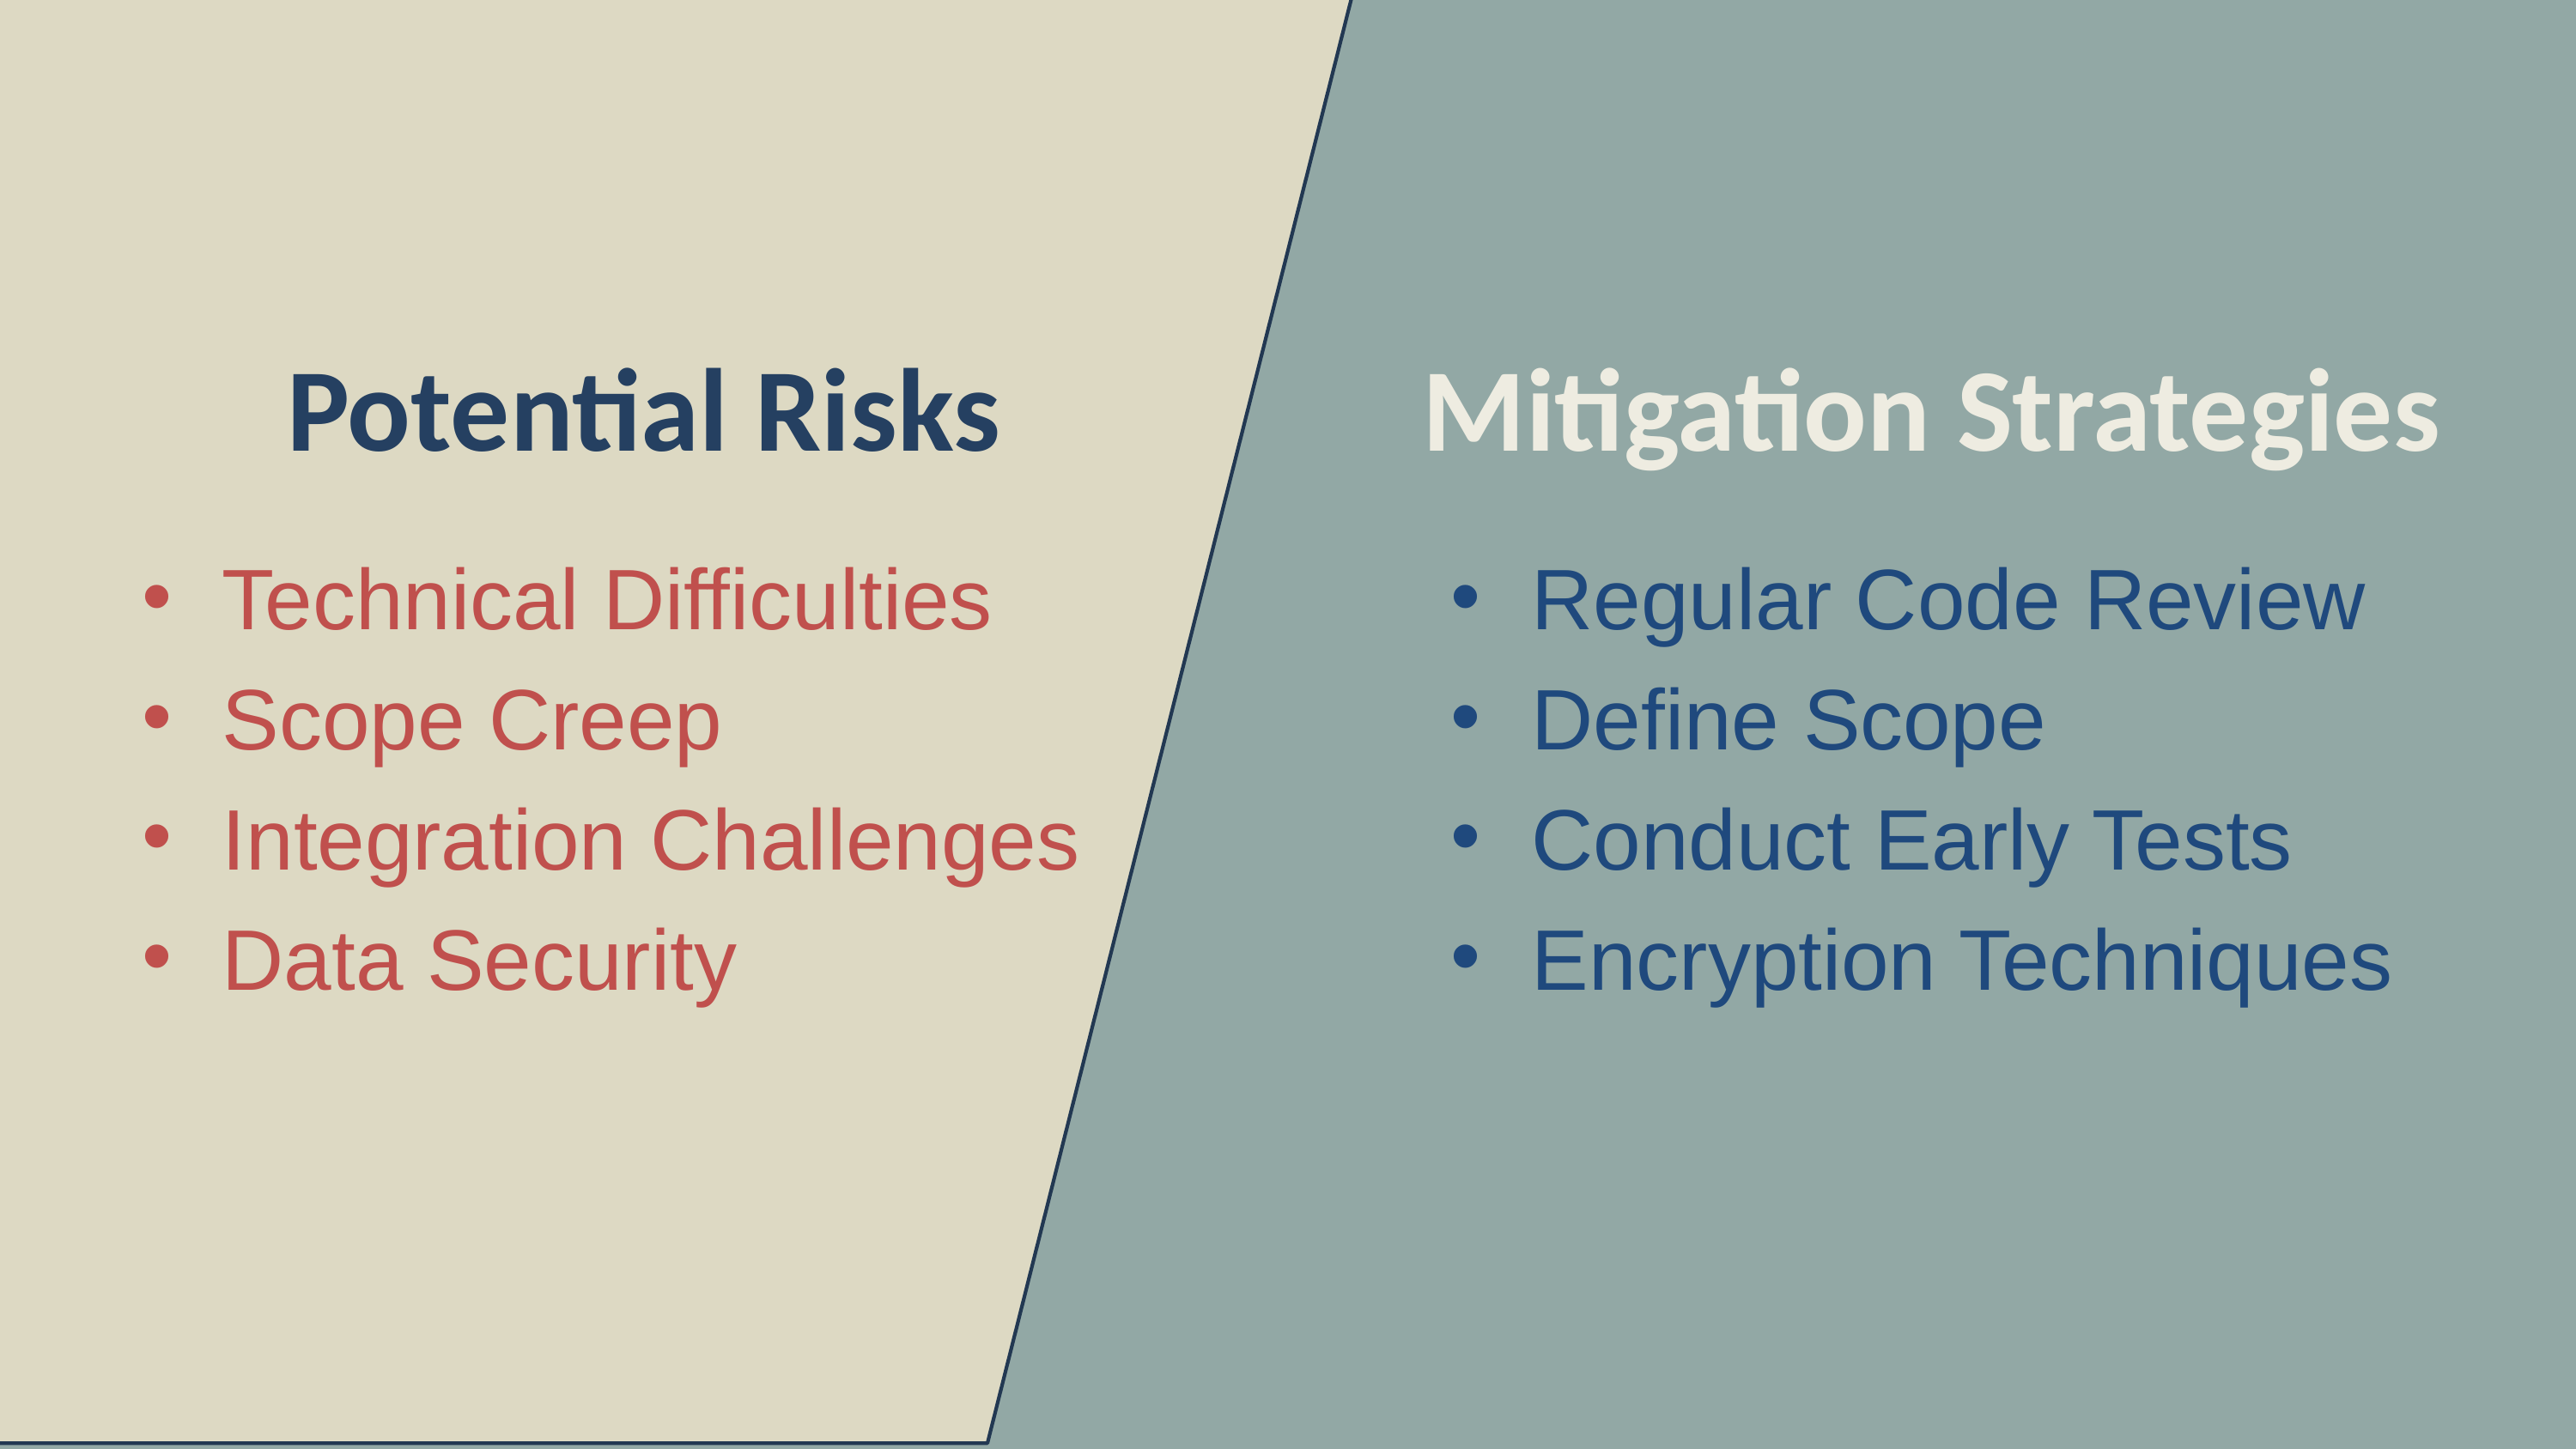

# Potential Risks
Mitigation Strategies
Technical Difficulties
Scope Creep
Integration Challenges
Data Security
Regular Code Review
Define Scope
Conduct Early Tests
Encryption Techniques